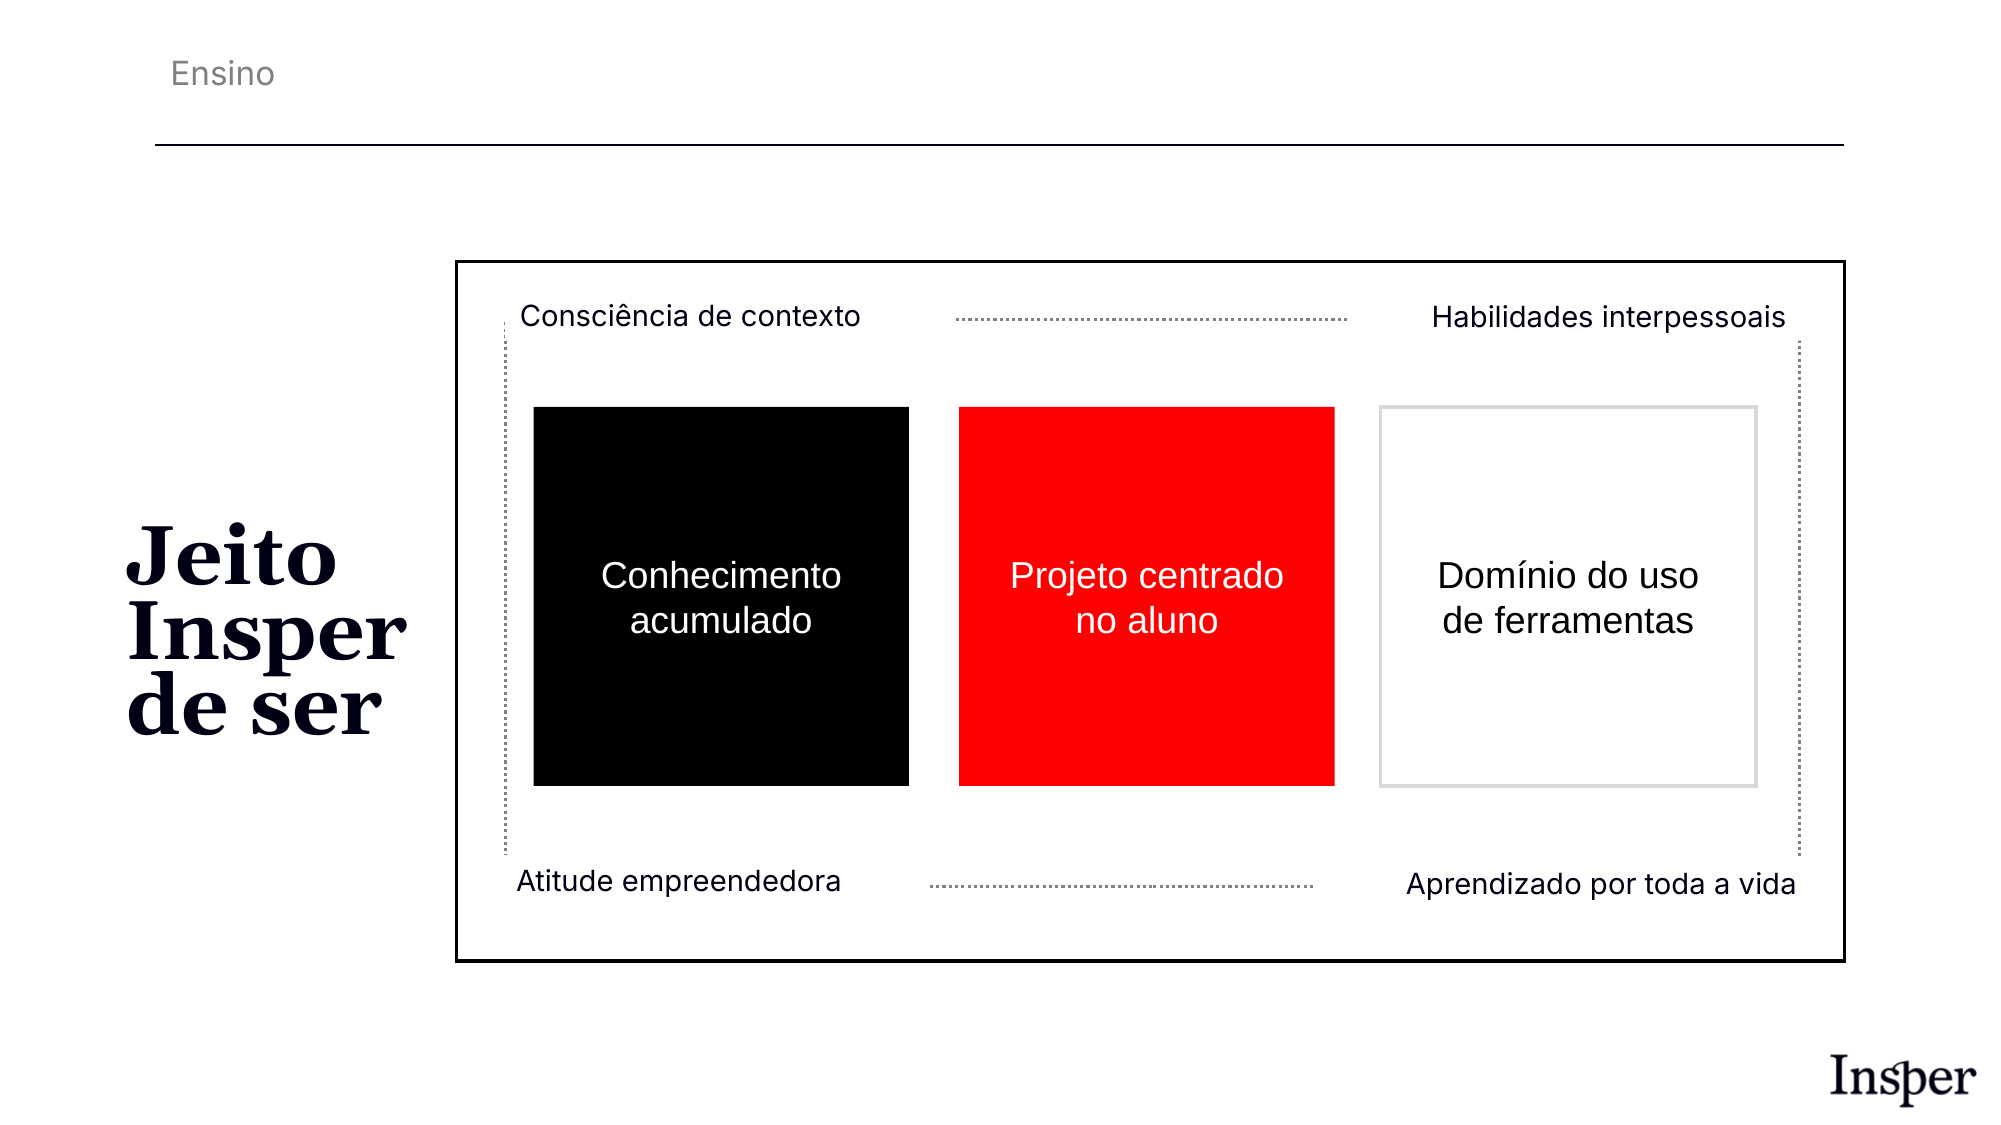

Ensino

Consciência de contexto​
Habilidades interpessoais​

Conhecimento
acumulado
Projeto centrado​
no aluno
Domínio do uso​
de ferramentas
Jeito Insper de ser​
Atitude empreendedora​
Aprendizado por toda a vida​